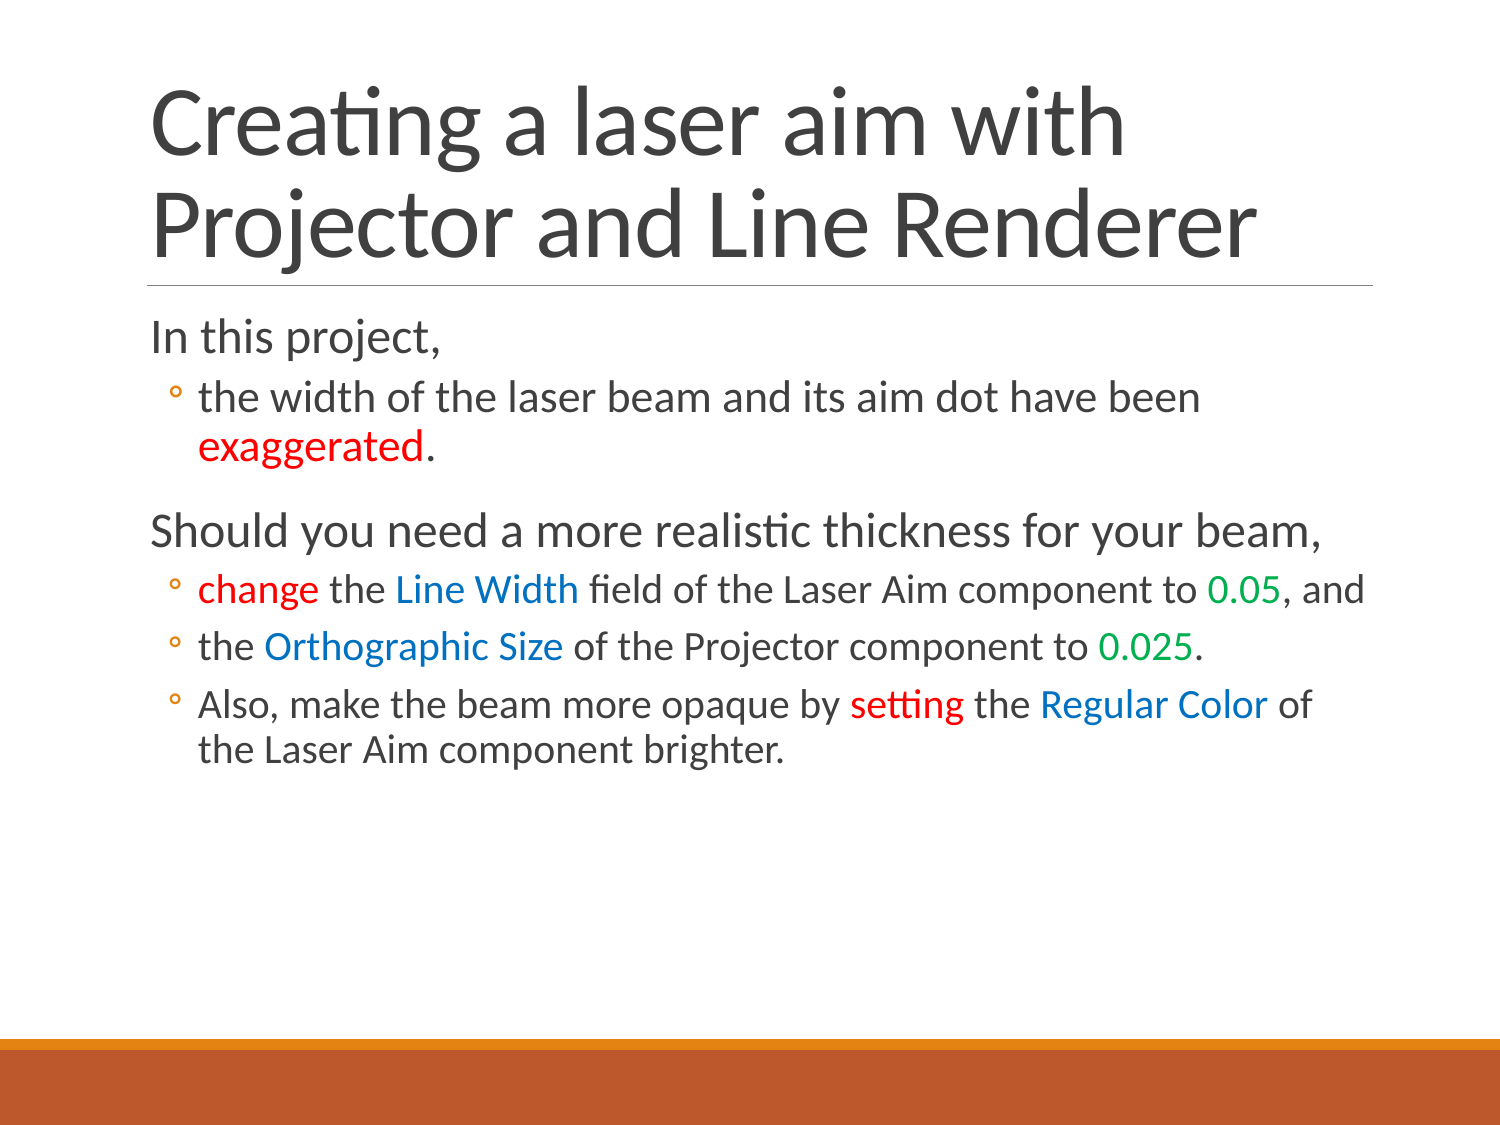

# Creating a laser aim with Projector and Line Renderer
In this project,
the width of the laser beam and its aim dot have been exaggerated.
Should you need a more realistic thickness for your beam,
change the Line Width field of the Laser Aim component to 0.05, and
the Orthographic Size of the Projector component to 0.025.
Also, make the beam more opaque by setting the Regular Color of the Laser Aim component brighter.